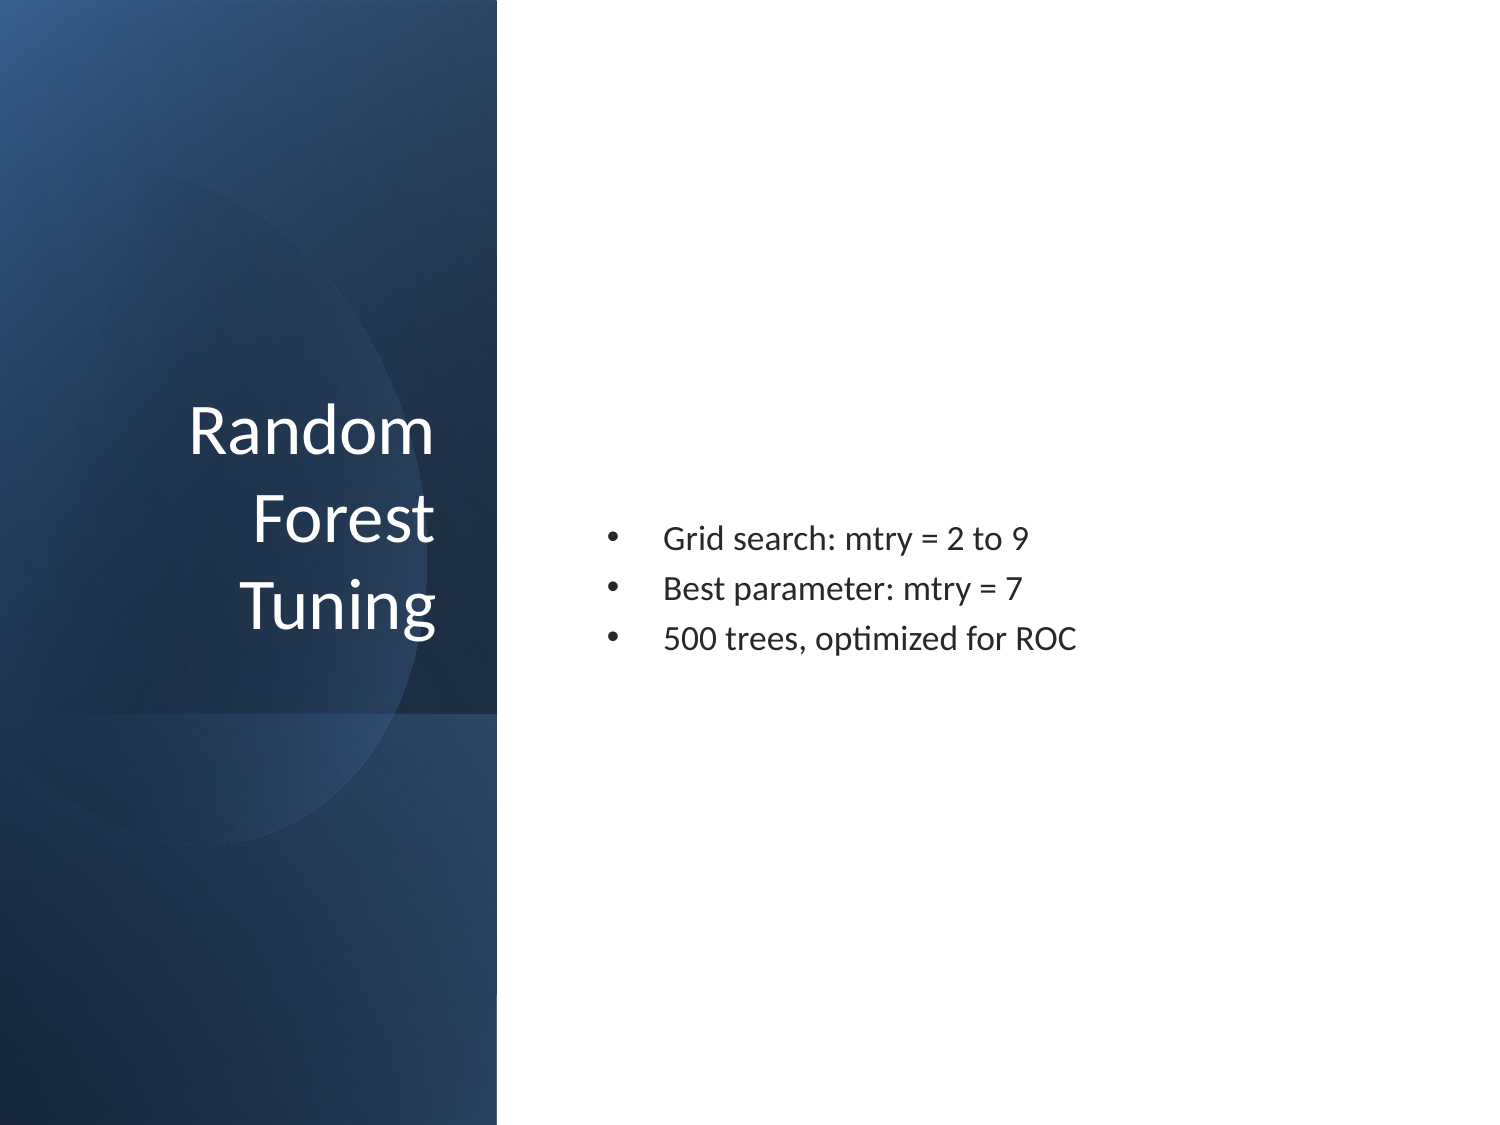

# Random Forest Tuning

Grid search: mtry = 2 to 9
Best parameter: mtry = 7
500 trees, optimized for ROC